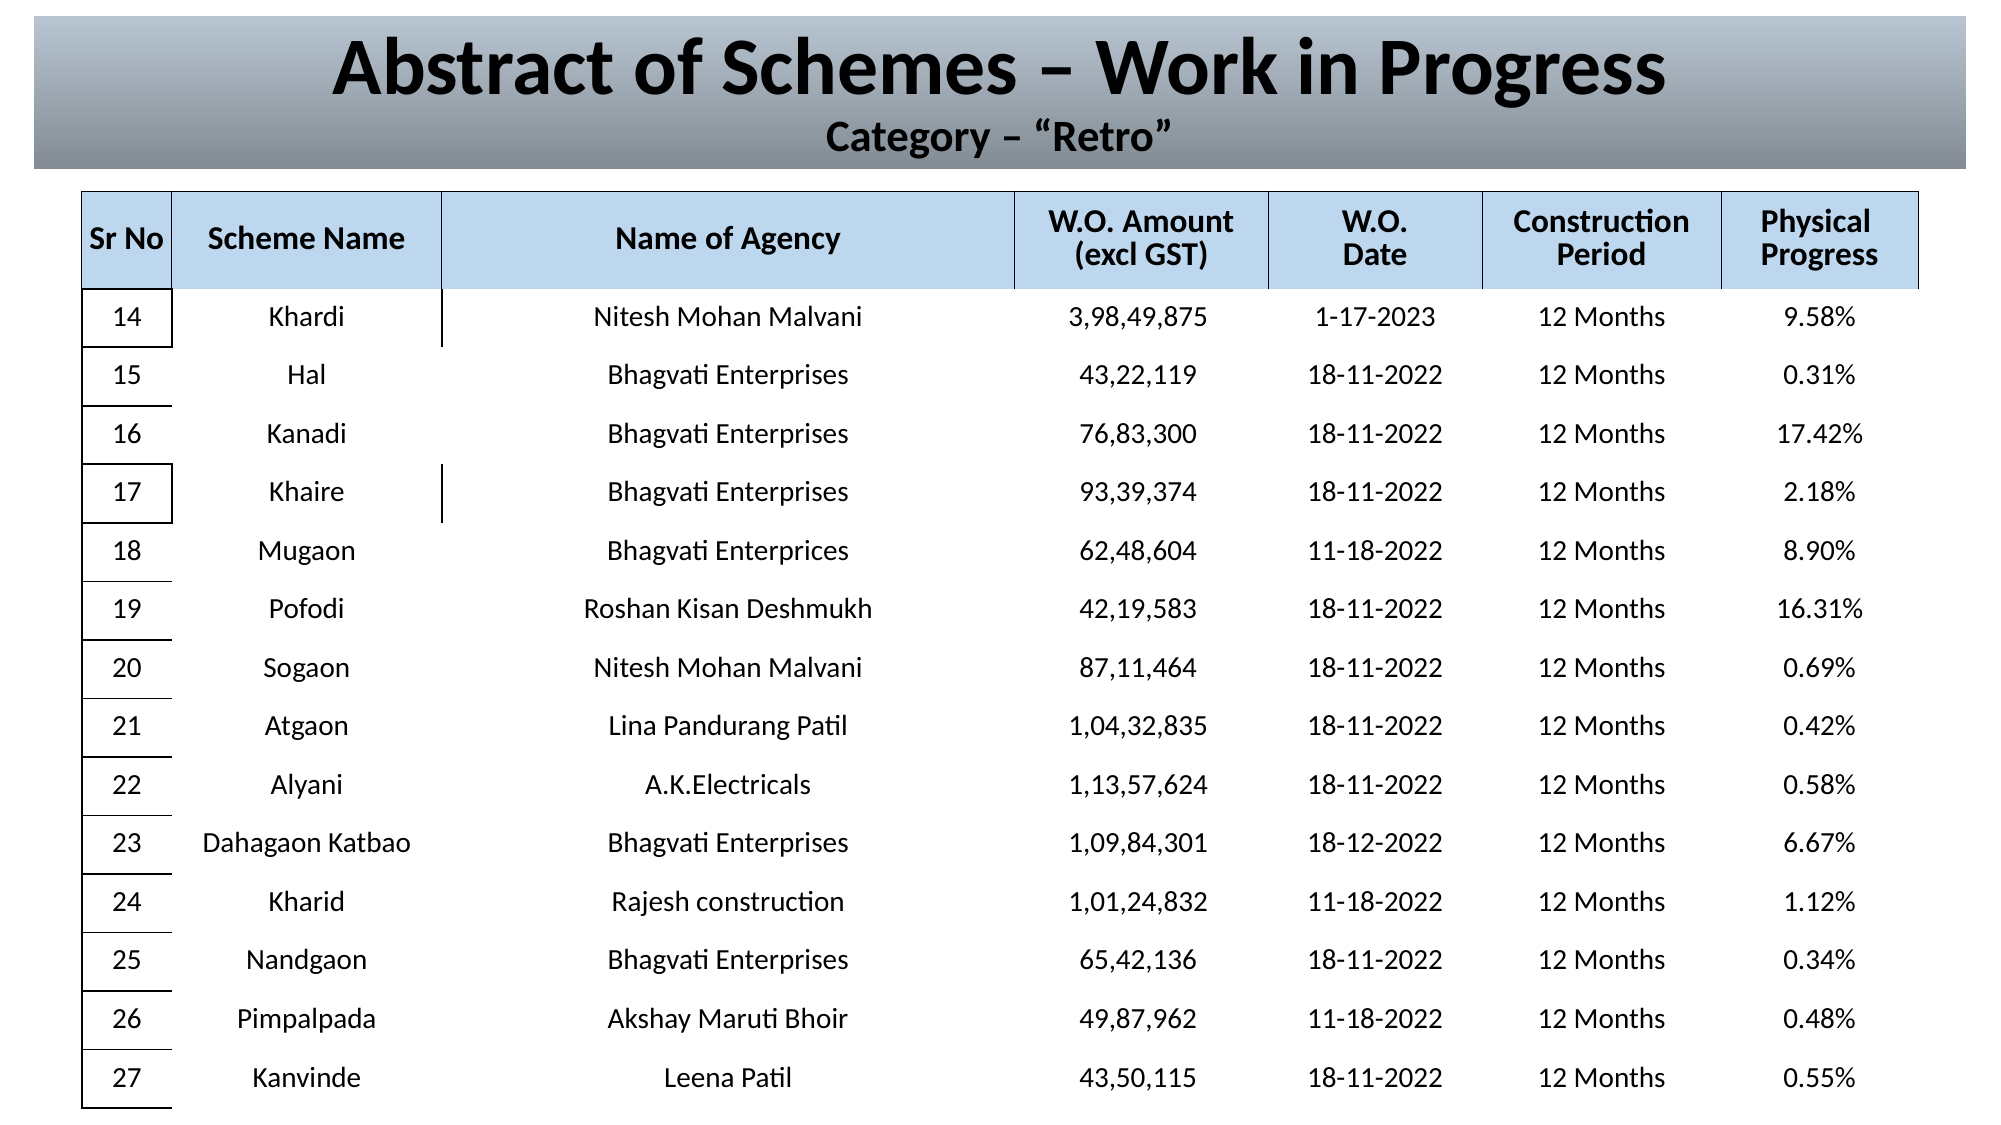

# Abstract of Schemes – Work in Progress Category – “Retro”
| Sr No | Scheme Name | Name of Agency | W.O. Amount (excl GST) | W.O. Date | Construction Period | Physical Progress |
| --- | --- | --- | --- | --- | --- | --- |
| 14 | Khardi | Nitesh Mohan Malvani | 3,98,49,875 | 1-17-2023 | 12 Months | 9.58% |
| --- | --- | --- | --- | --- | --- | --- |
| 15 | Hal | Bhagvati Enterprises | 43,22,119 | 18-11-2022 | 12 Months | 0.31% |
| 16 | Kanadi | Bhagvati Enterprises | 76,83,300 | 18-11-2022 | 12 Months | 17.42% |
| 17 | Khaire | Bhagvati Enterprises | 93,39,374 | 18-11-2022 | 12 Months | 2.18% |
| 18 | Mugaon | Bhagvati Enterprices | 62,48,604 | 11-18-2022 | 12 Months | 8.90% |
| 19 | Pofodi | Roshan Kisan Deshmukh | 42,19,583 | 18-11-2022 | 12 Months | 16.31% |
| 20 | Sogaon | Nitesh Mohan Malvani | 87,11,464 | 18-11-2022 | 12 Months | 0.69% |
| 21 | Atgaon | Lina Pandurang Patil | 1,04,32,835 | 18-11-2022 | 12 Months | 0.42% |
| 22 | Alyani | A.K.Electricals | 1,13,57,624 | 18-11-2022 | 12 Months | 0.58% |
| 23 | Dahagaon Katbao | Bhagvati Enterprises | 1,09,84,301 | 18-12-2022 | 12 Months | 6.67% |
| 24 | Kharid | Rajesh construction | 1,01,24,832 | 11-18-2022 | 12 Months | 1.12% |
| 25 | Nandgaon | Bhagvati Enterprises | 65,42,136 | 18-11-2022 | 12 Months | 0.34% |
| 26 | Pimpalpada | Akshay Maruti Bhoir | 49,87,962 | 11-18-2022 | 12 Months | 0.48% |
| 27 | Kanvinde | Leena Patil | 43,50,115 | 18-11-2022 | 12 Months | 0.55% |